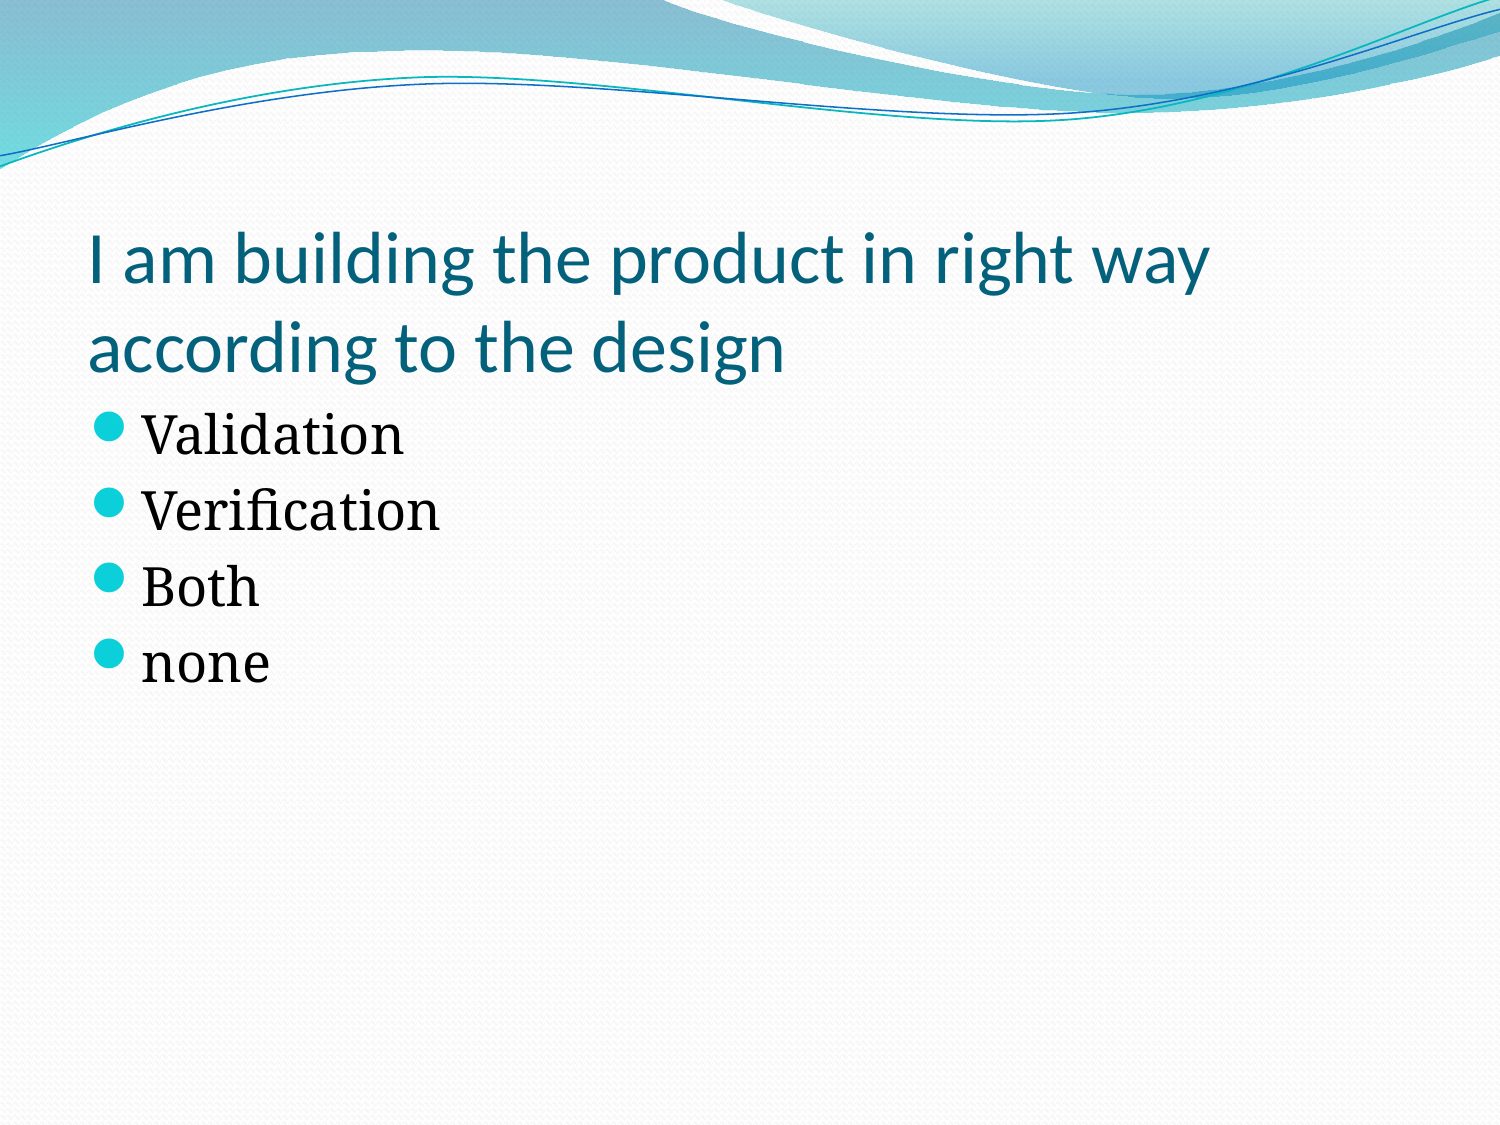

# I am building the product in right way according to the design

Validation
Verification
Both
none